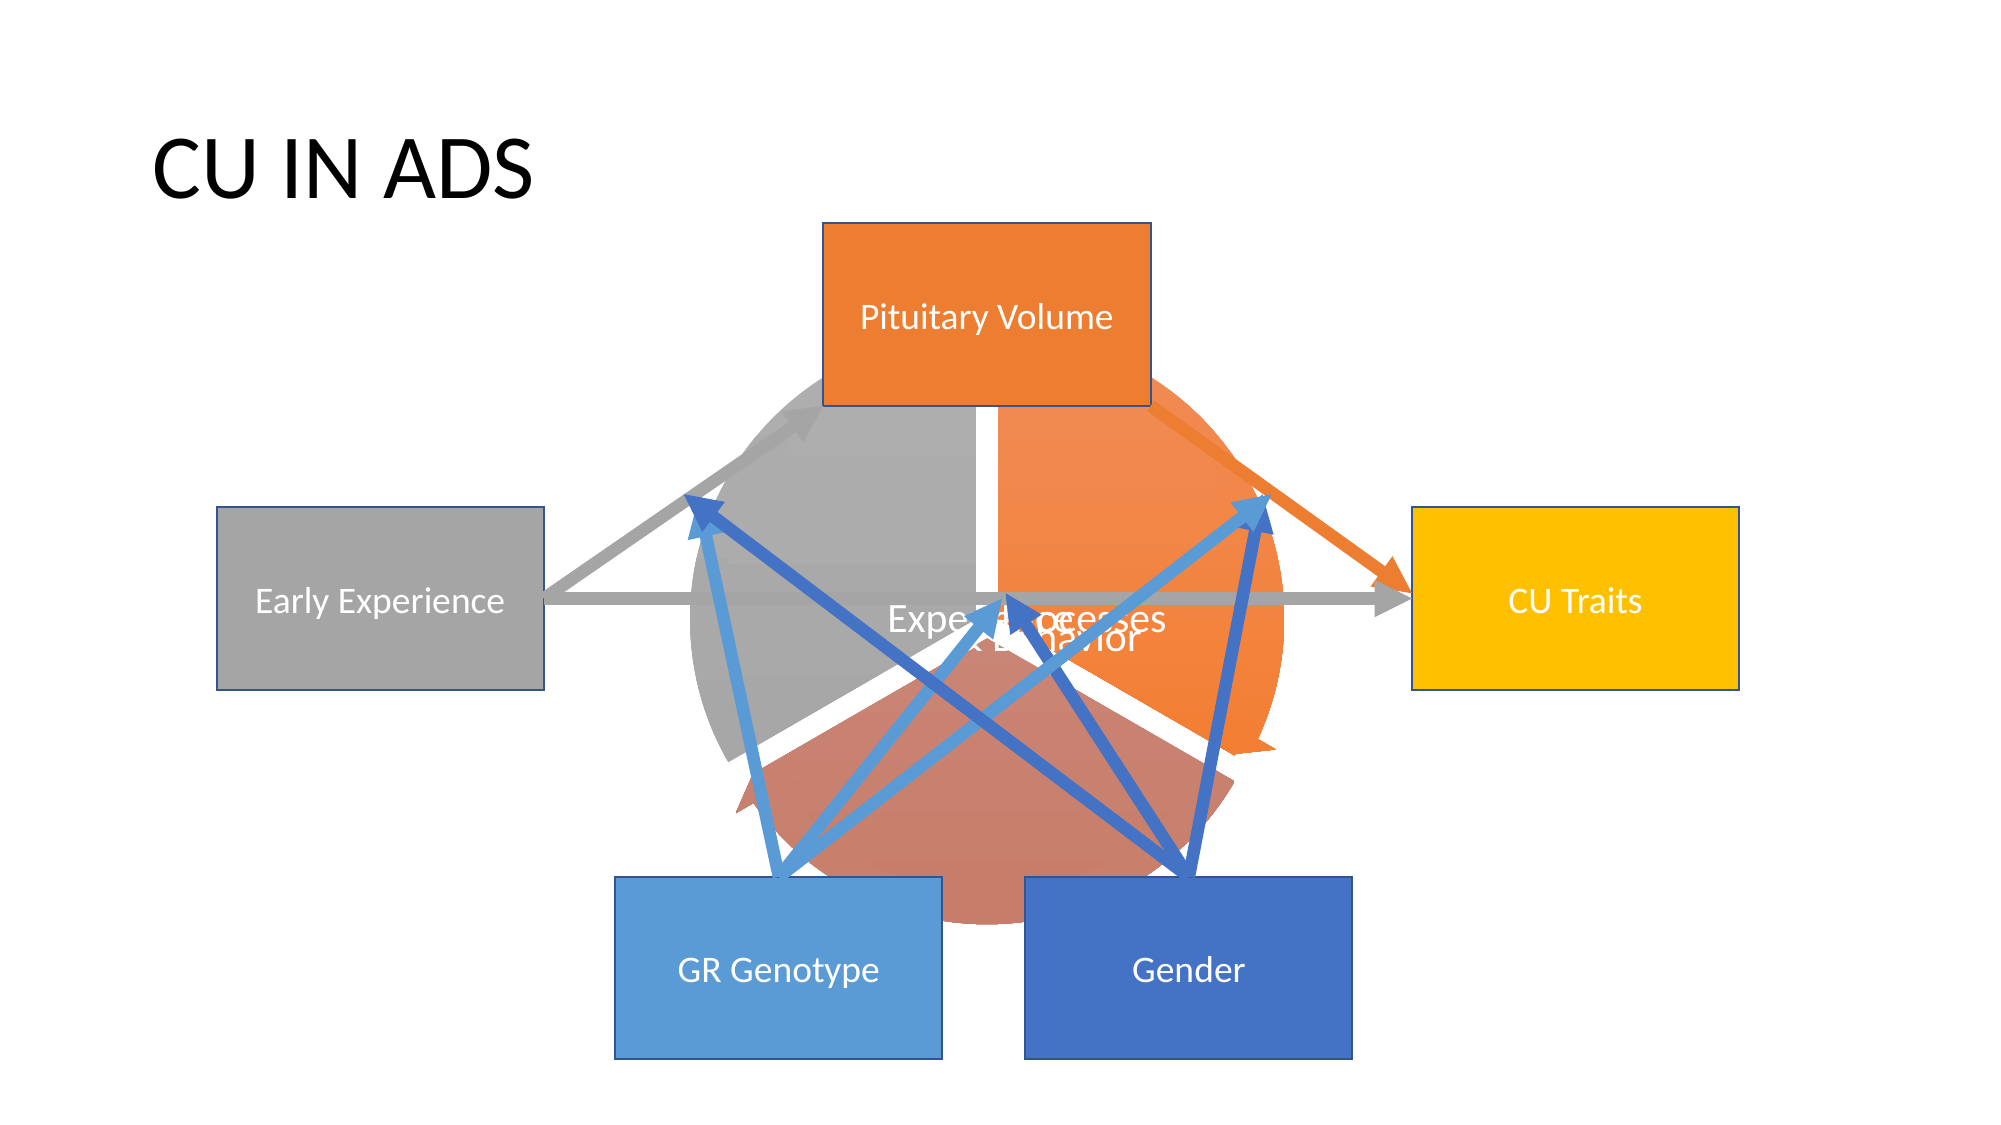

# CU IN ADS
Pituitary Volume
Biological Processes
Health & Behavior
 Experience
Early Experience
CU Traits
GR Genotype
Gender